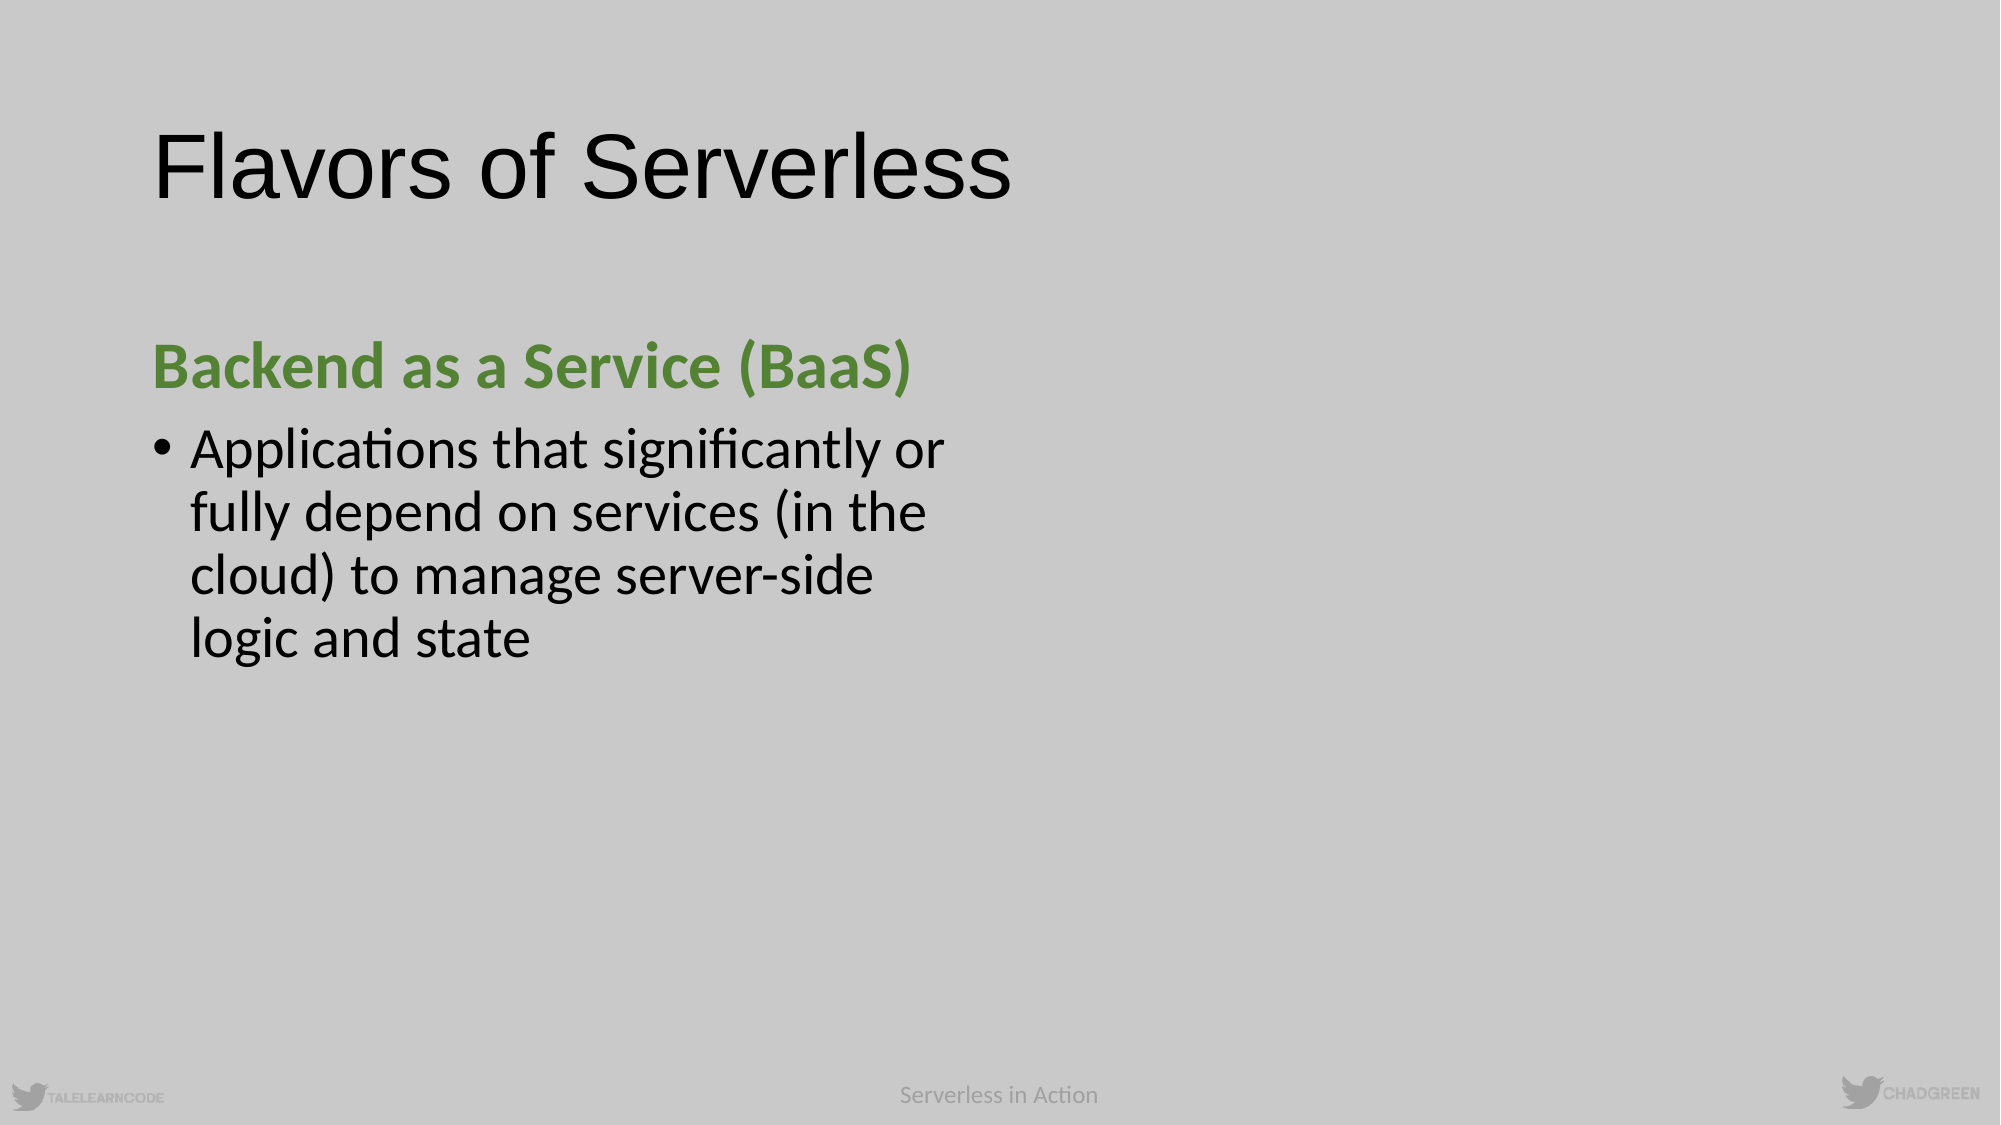

# Flavors of Serverless
Backend as a Service (BaaS)

Applications that significantly or fully depend on services (in the cloud) to manage server-side logic and state